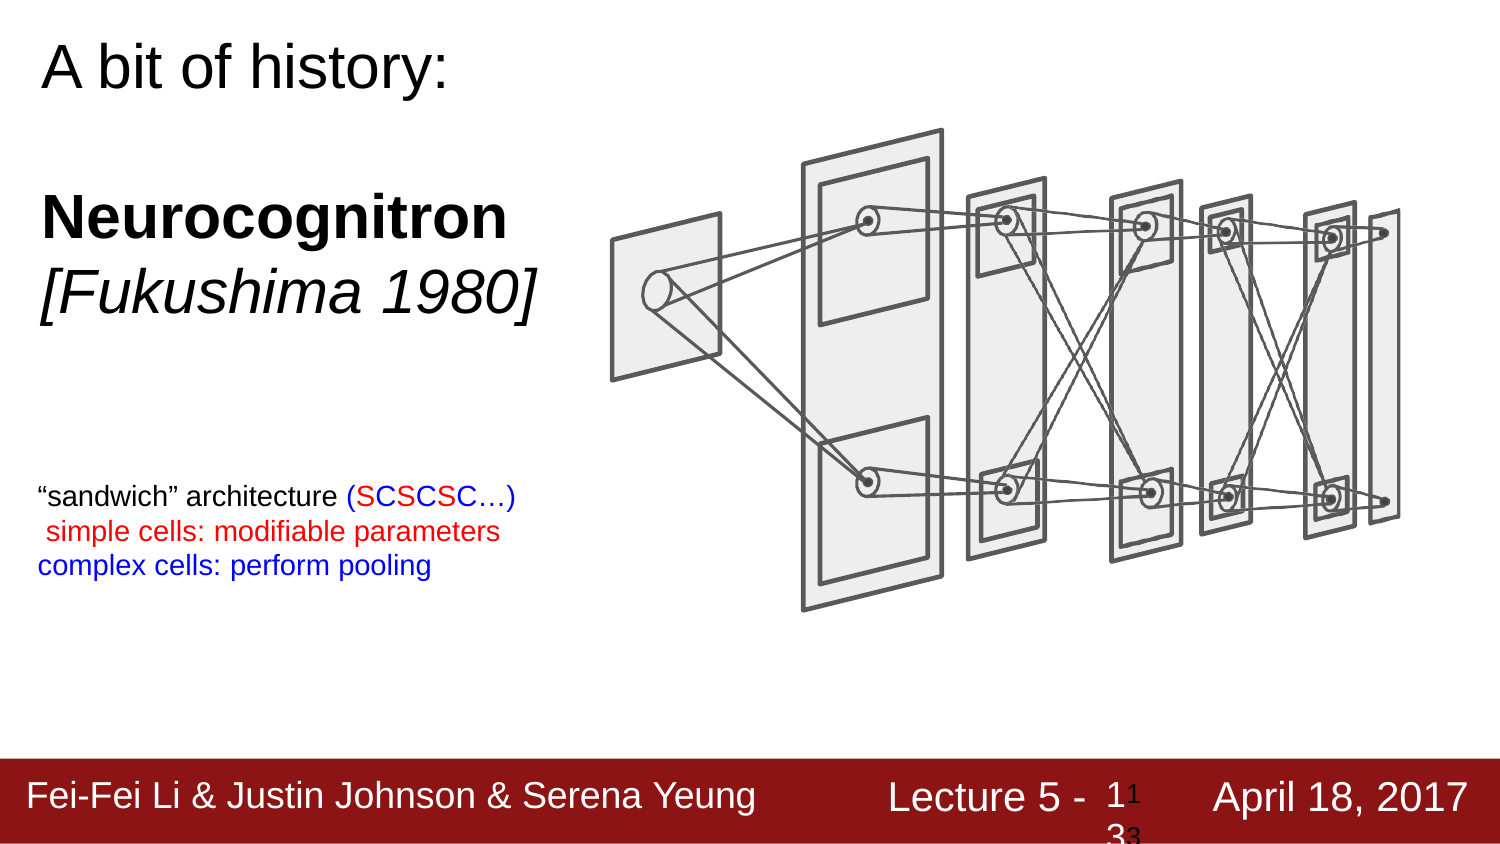

# A bit of history:

Neurocognitron
[Fukushima 1980]

“sandwich” architecture (SCSCSC…)  simple cells: modifiable parameters  complex cells: perform pooling

Lecture 5 -
April 18, 2017
Fei-Fei Li & Justin Johnson & Serena Yeung
1133